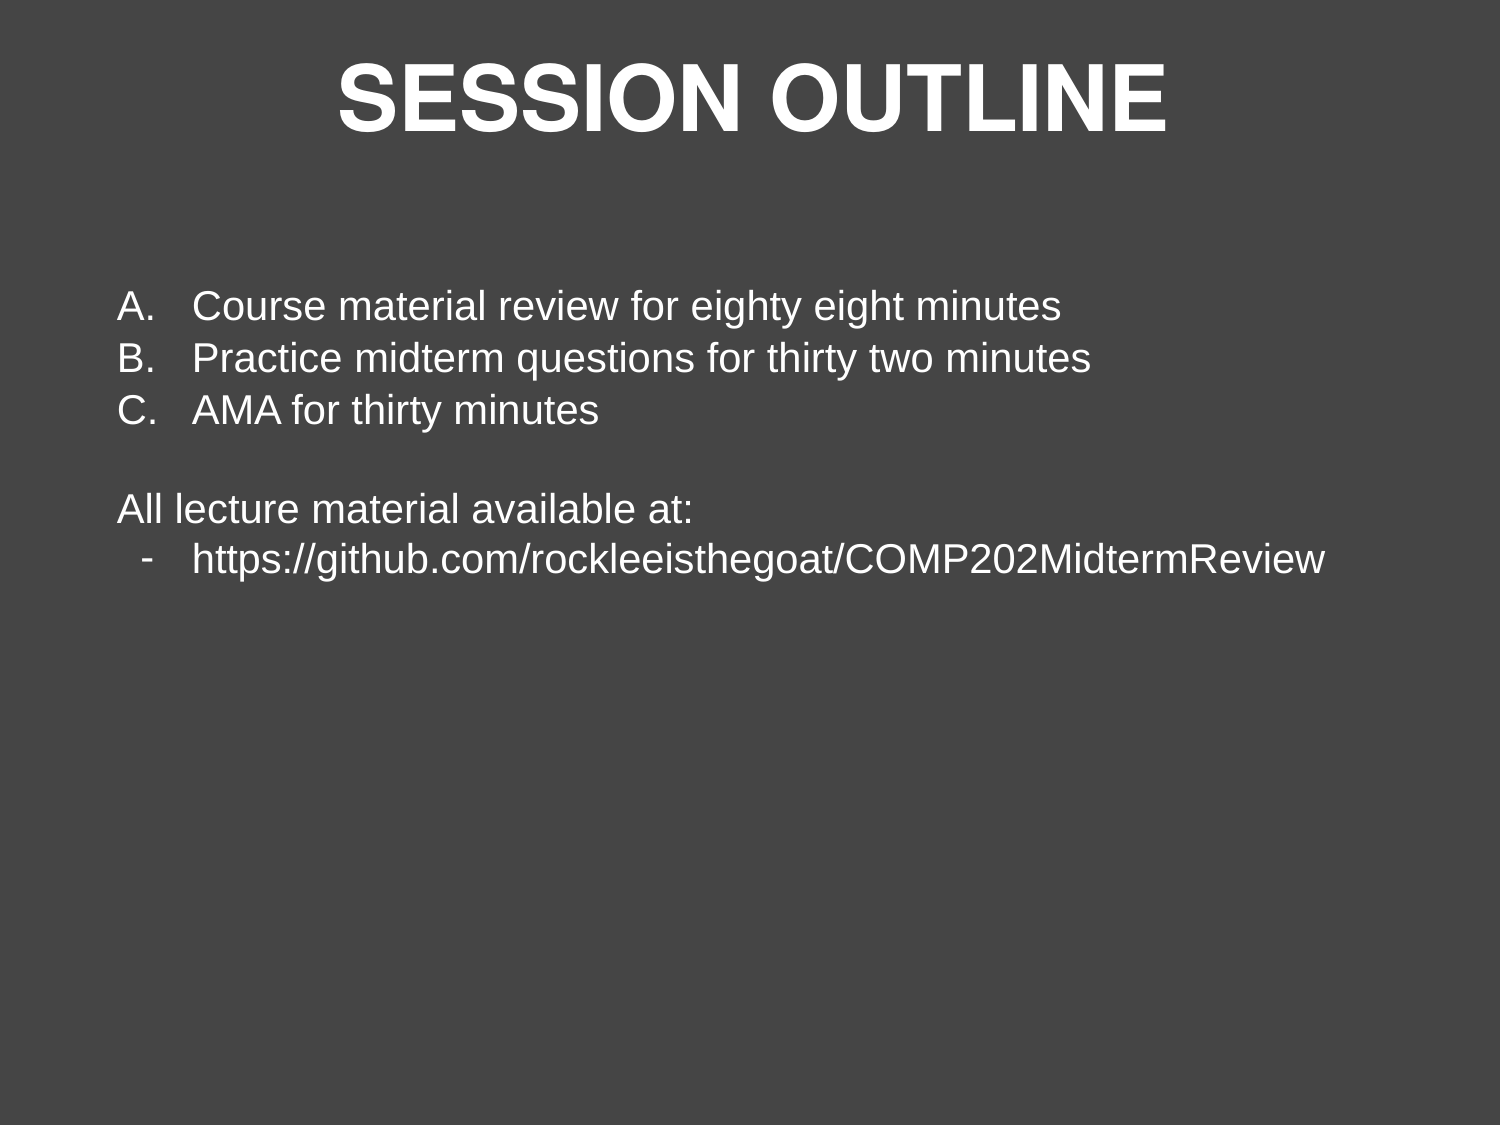

# Session Outline
Course material review for eighty eight minutes
Practice midterm questions for thirty two minutes
AMA for thirty minutes

All lecture material available at:
https://github.com/rockleeisthegoat/COMP202MidtermReview